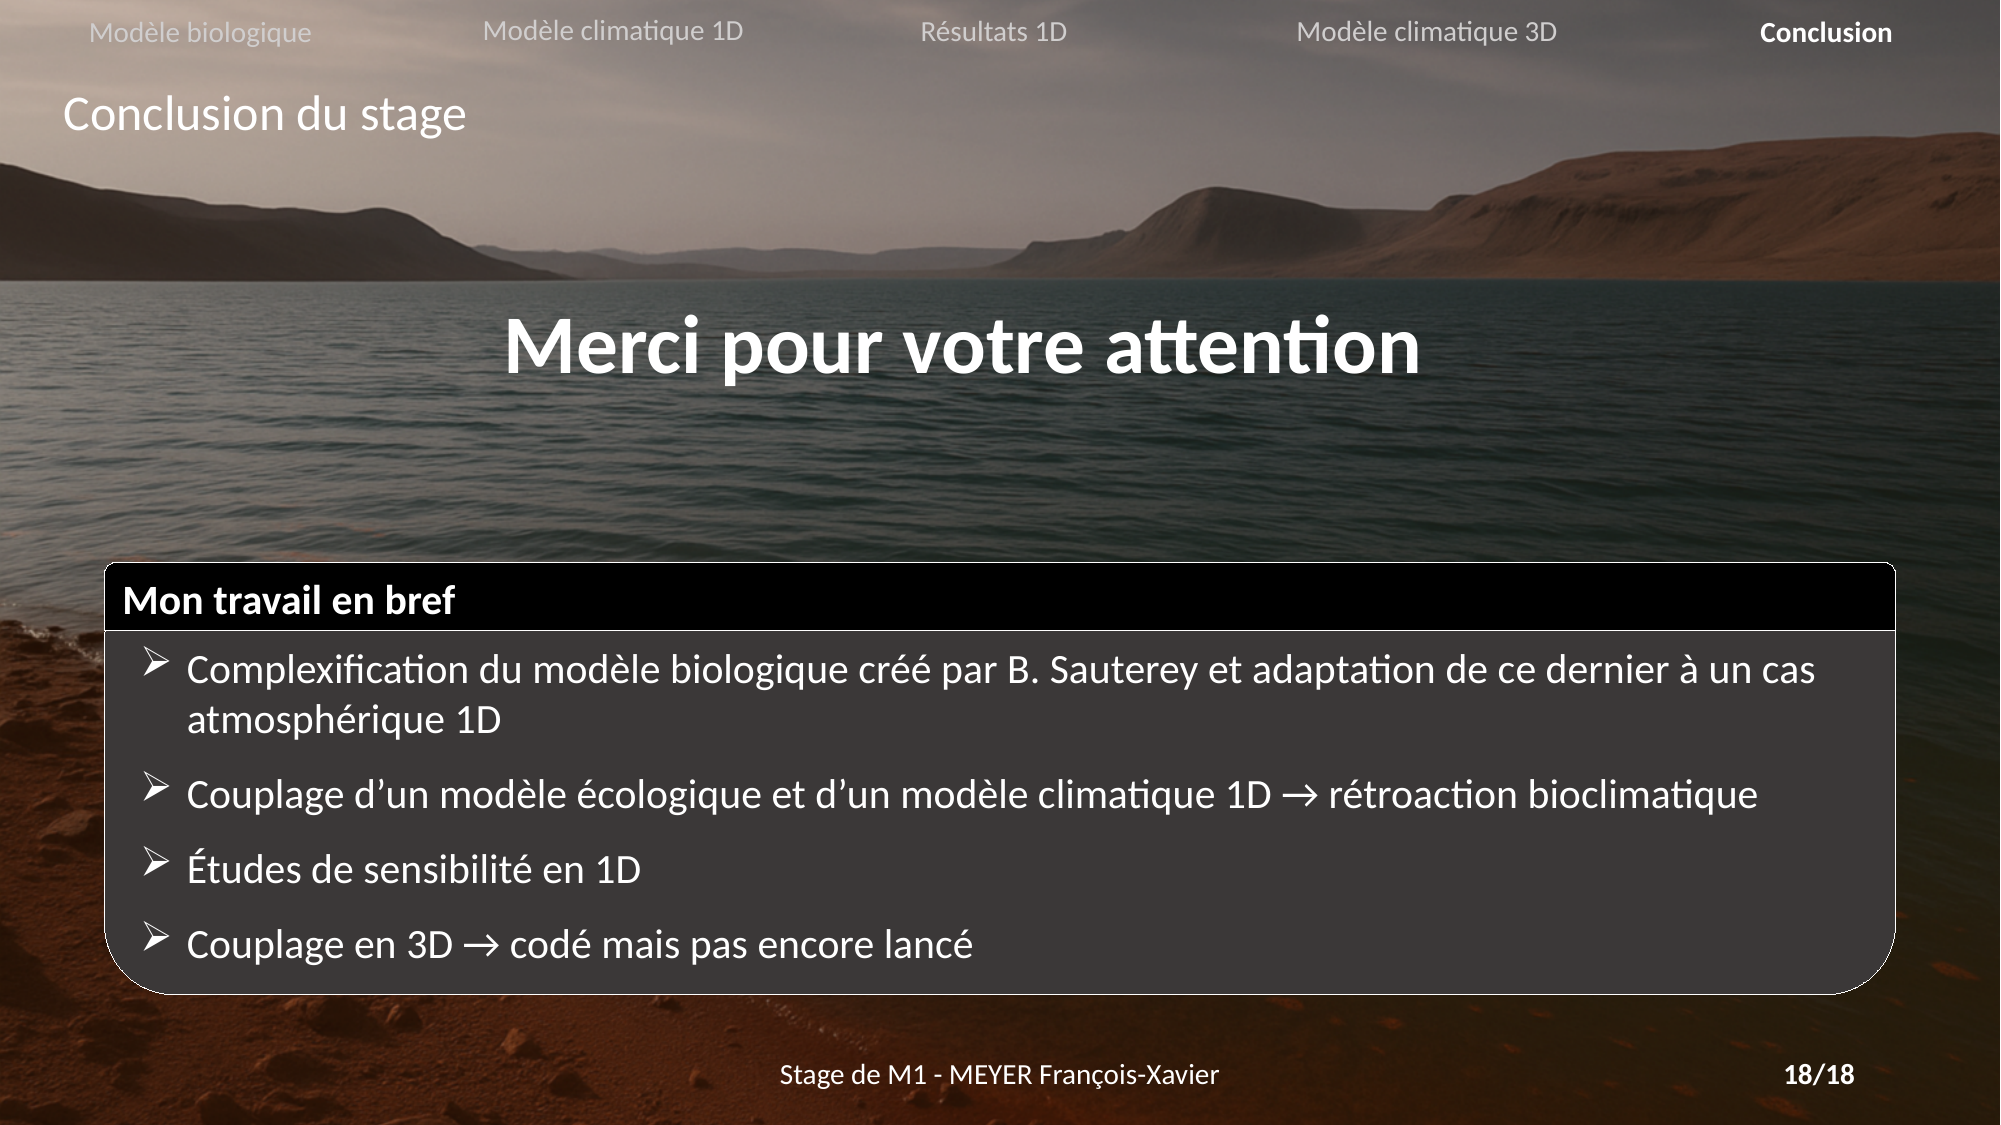

Modèle climatique 1D
Résultats 1D
Modèle climatique 3D
Modèle biologique
Conclusion
Conclusion du stage
Merci pour votre attention
Mon travail en bref

Complexification du modèle biologique créé par B. Sauterey et adaptation de ce dernier à un cas atmosphérique 1D
Couplage d’un modèle écologique et d’un modèle climatique 1D → rétroaction bioclimatique
Études de sensibilité en 1D
Couplage en 3D → codé mais pas encore lancé